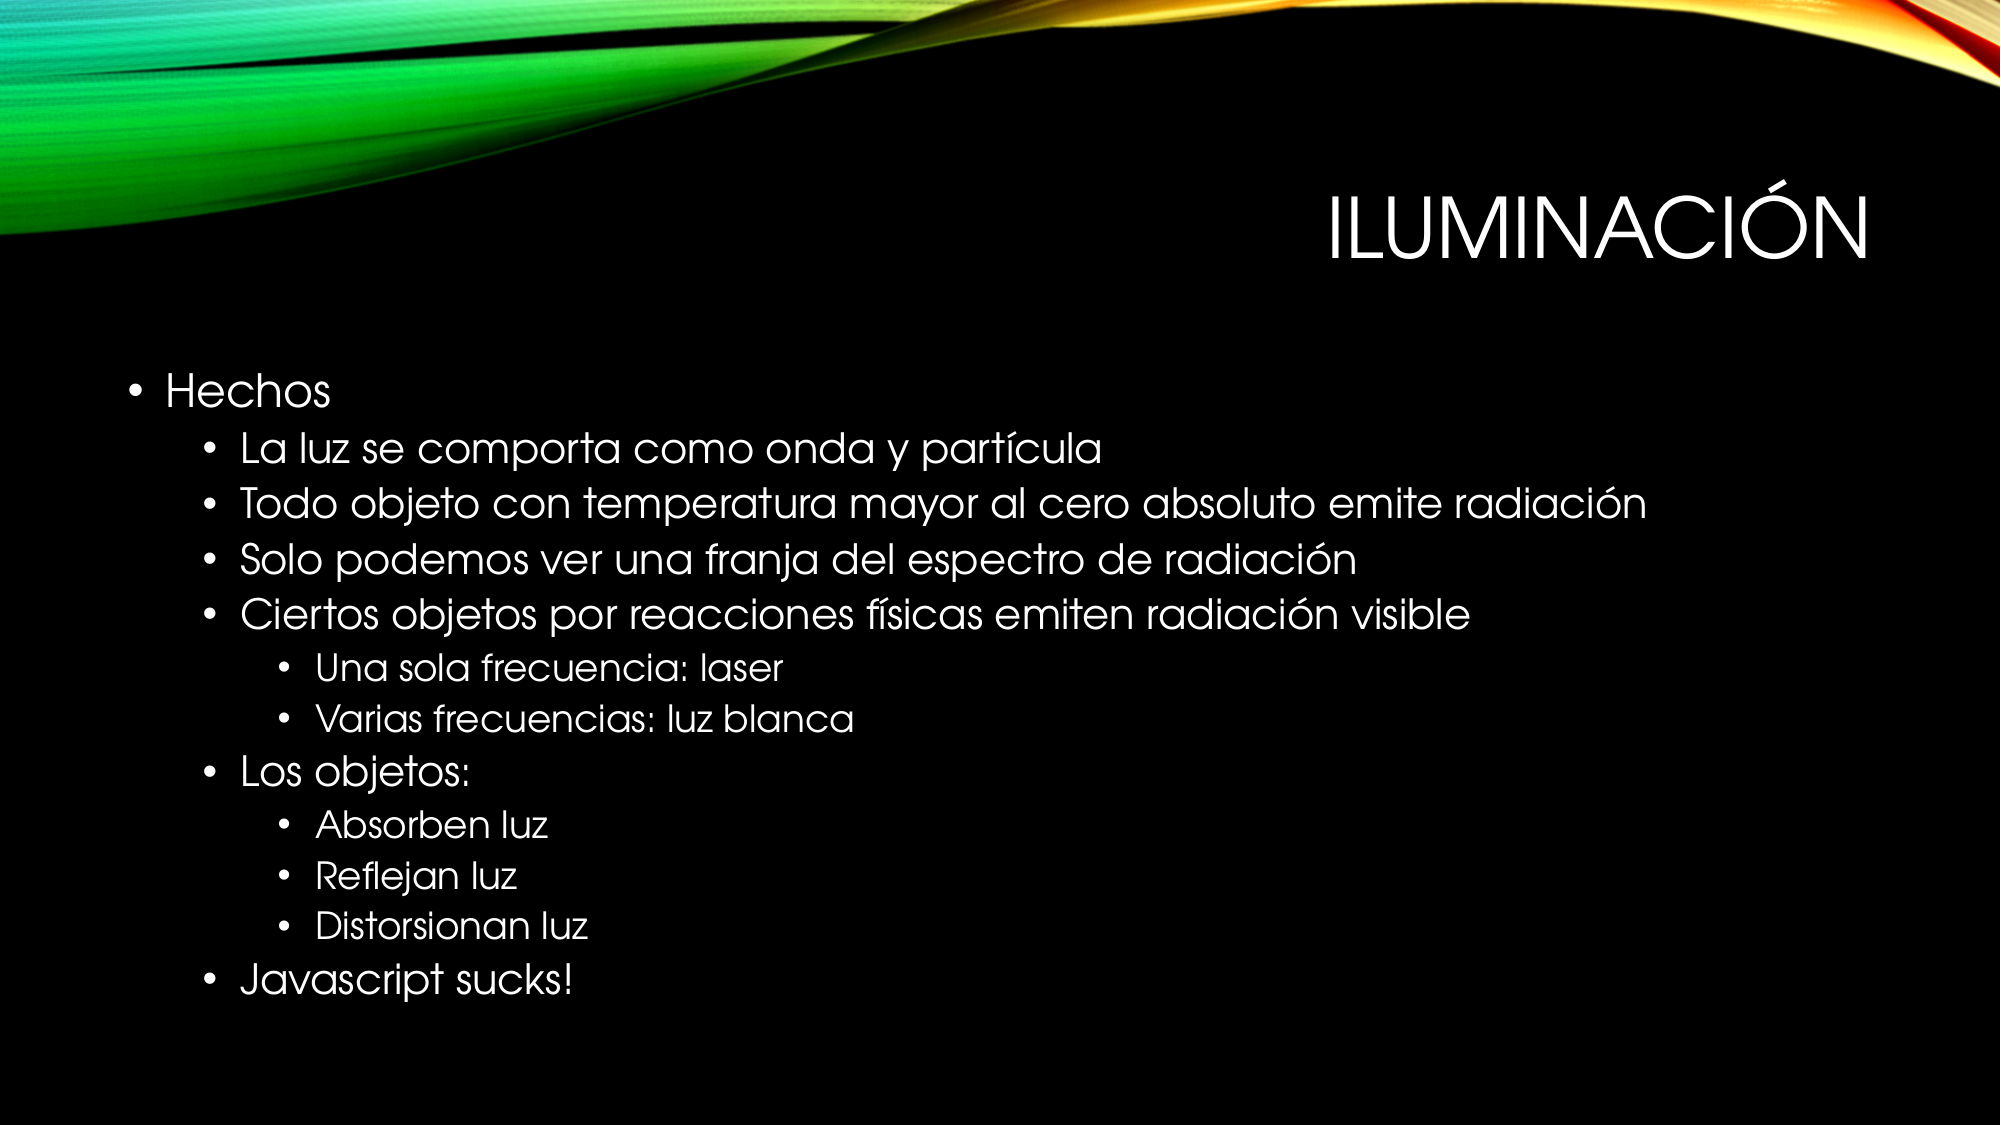

# iluminación
Hechos
La luz se comporta como onda y partícula
Todo objeto con temperatura mayor al cero absoluto emite radiación
Solo podemos ver una franja del espectro de radiación
Ciertos objetos por reacciones físicas emiten radiación visible
Una sola frecuencia: laser
Varias frecuencias: luz blanca
Los objetos:
Absorben luz
Reflejan luz
Distorsionan luz
Javascript sucks!